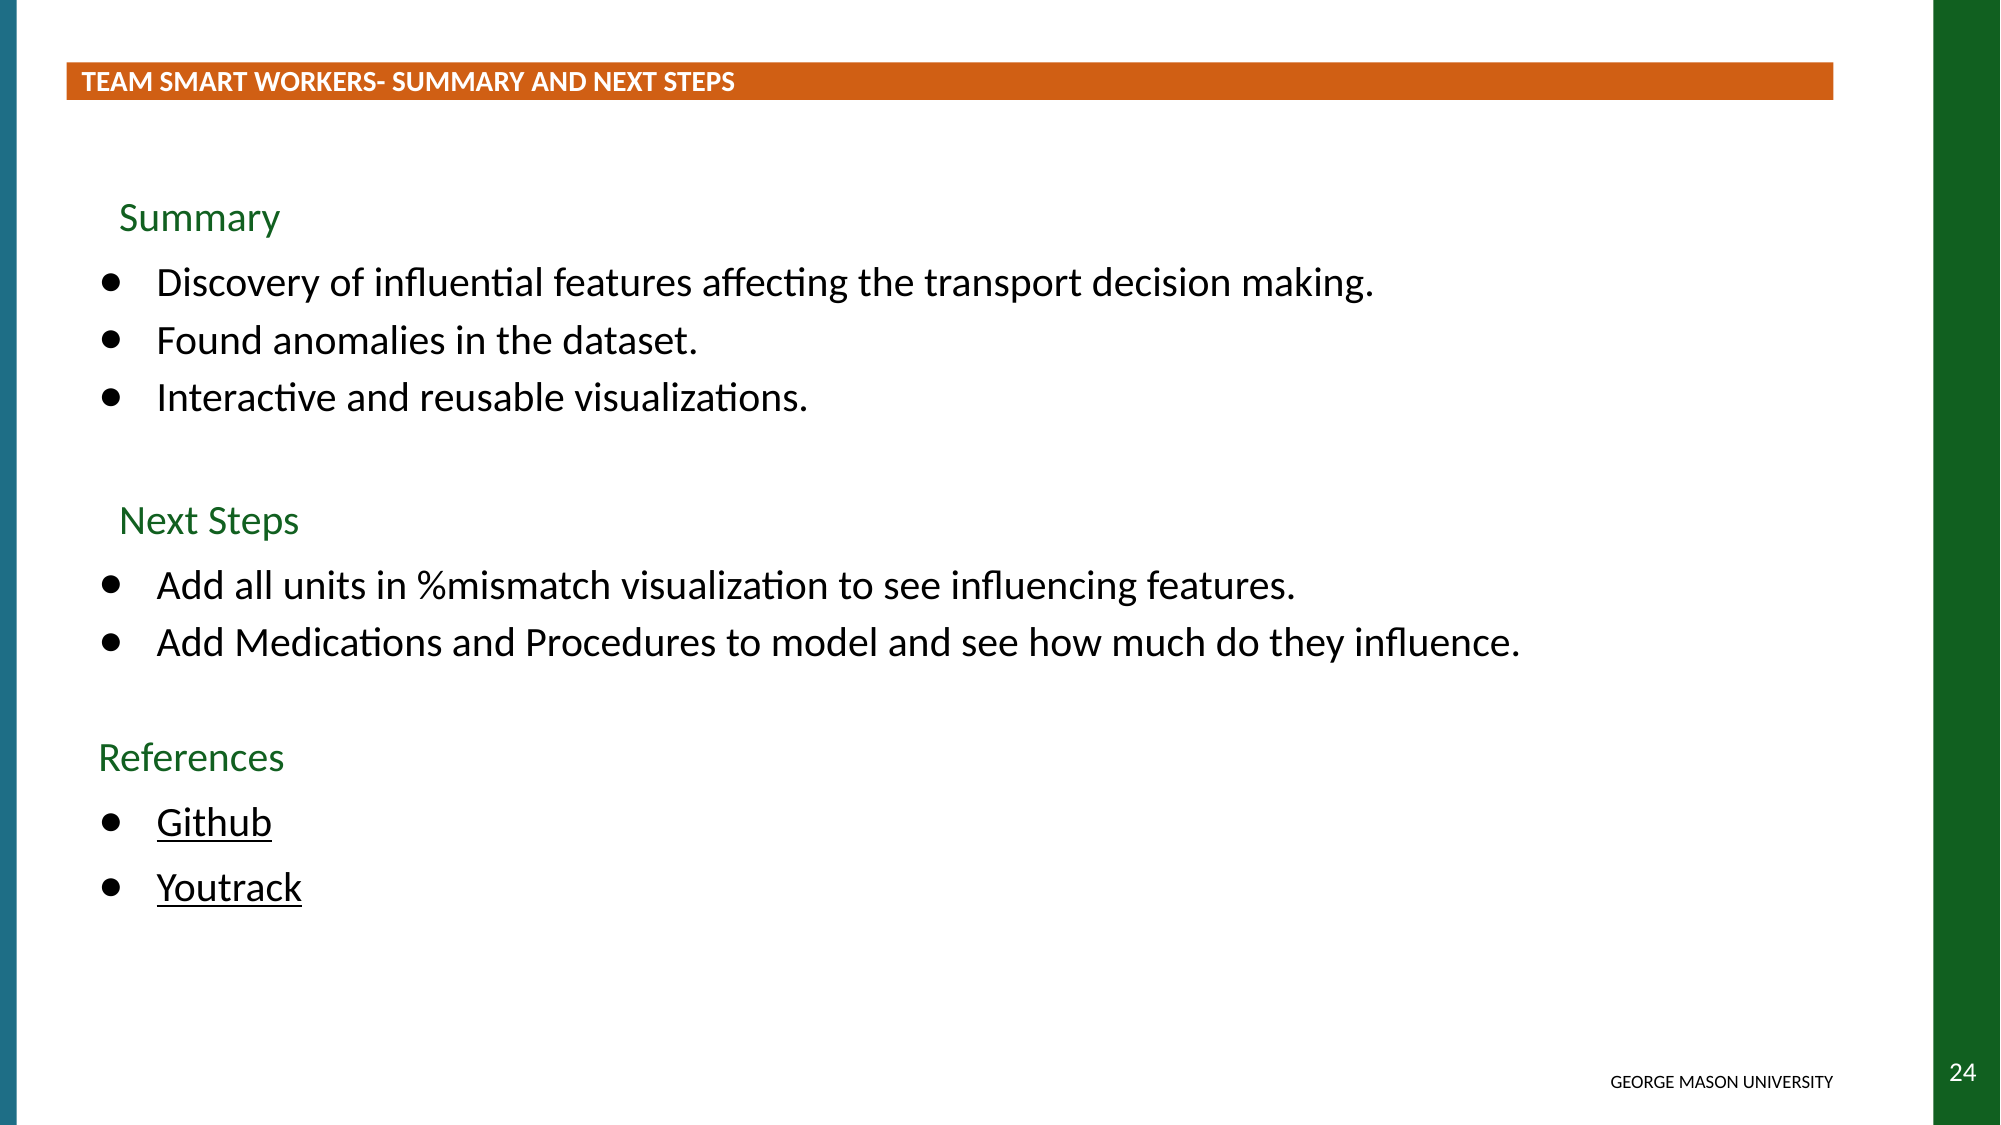

TEAM SMART WORKERS- SUMMARY AND NEXT STEPS

Summary
Discovery of influential features affecting the transport decision making.
Found anomalies in the dataset.
Interactive and reusable visualizations.

Next Steps
Add all units in %mismatch visualization to see influencing features.
Add Medications and Procedures to model and see how much do they influence.

References
Github
Youtrack

24